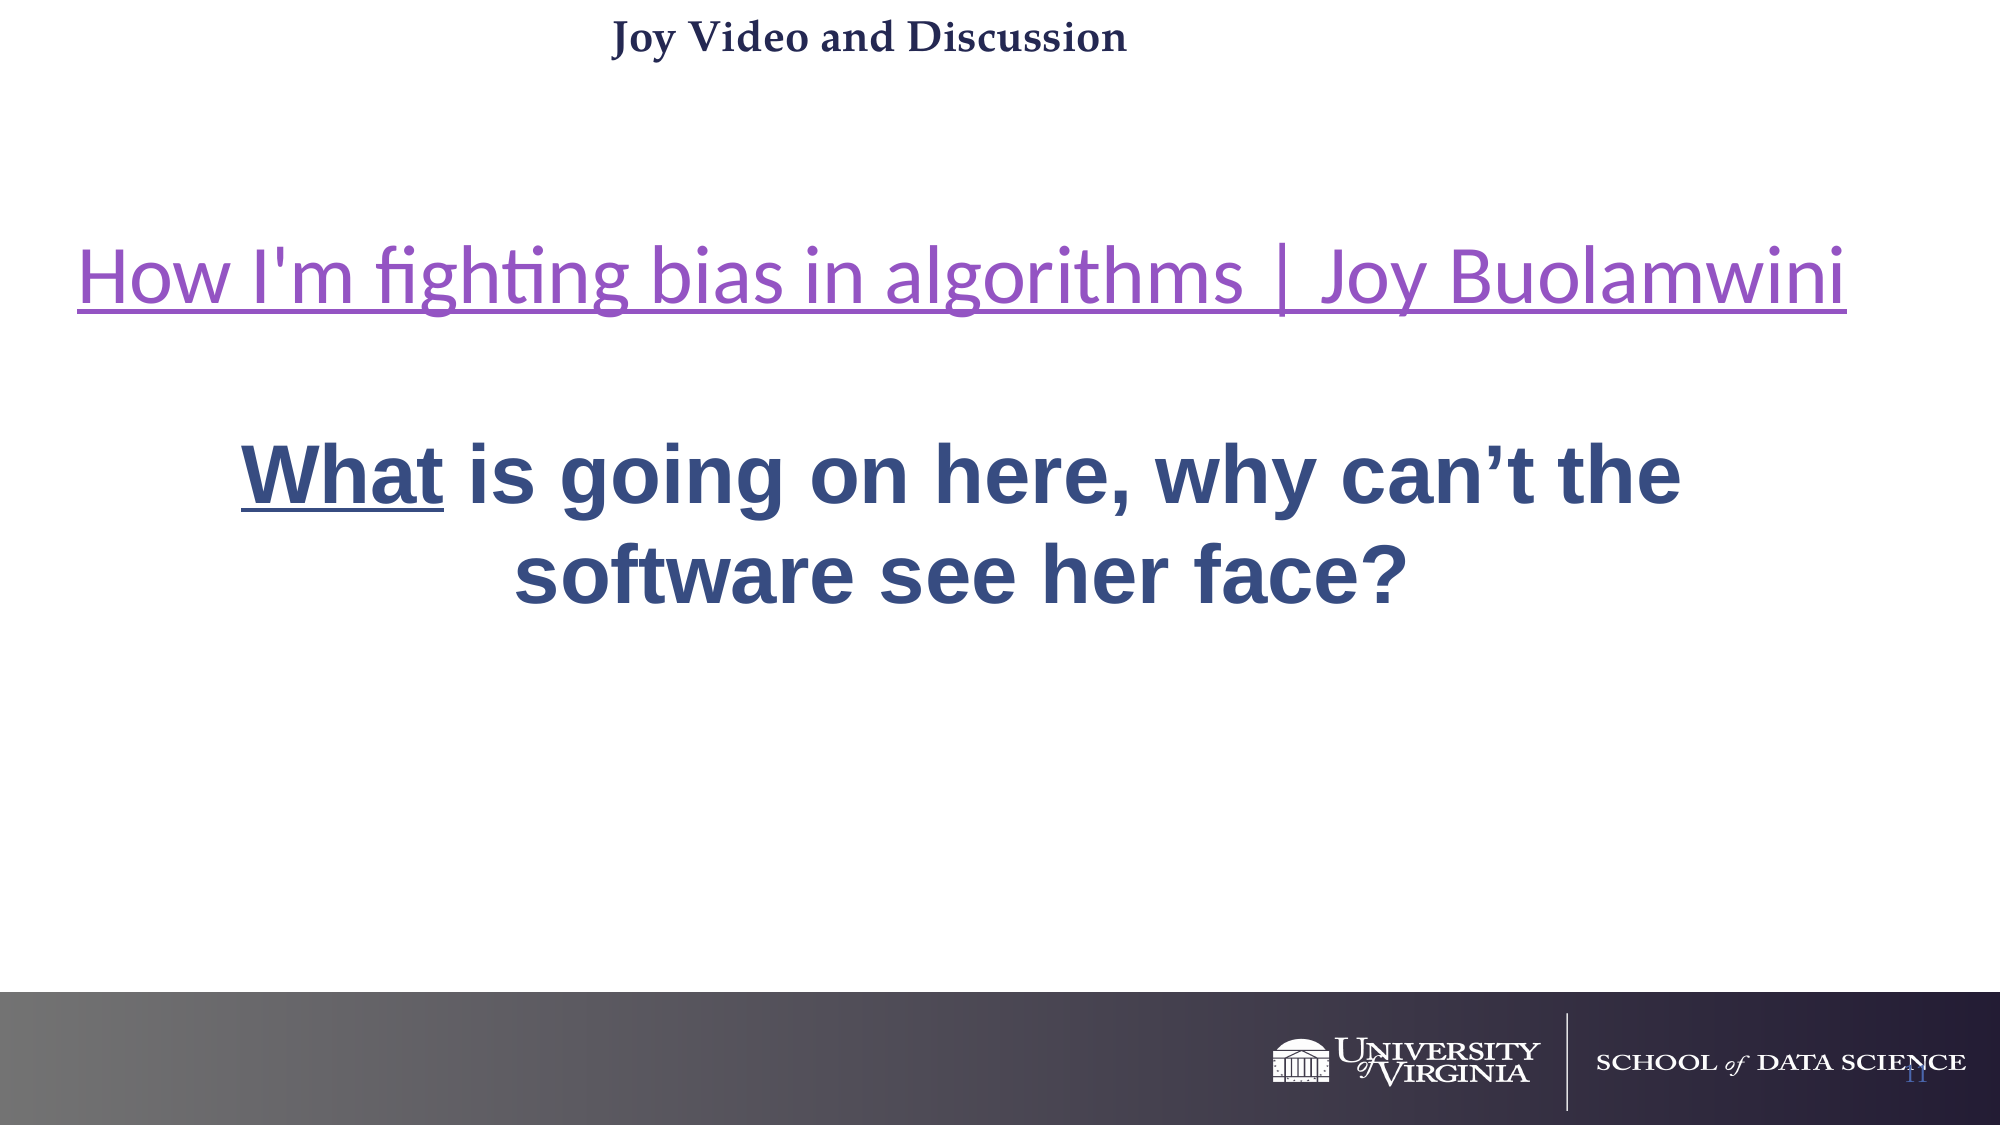

# Joy Video and Discussion
How I'm fighting bias in algorithms | Joy Buolamwini

What is going on here, why can’t the software see her face?
11